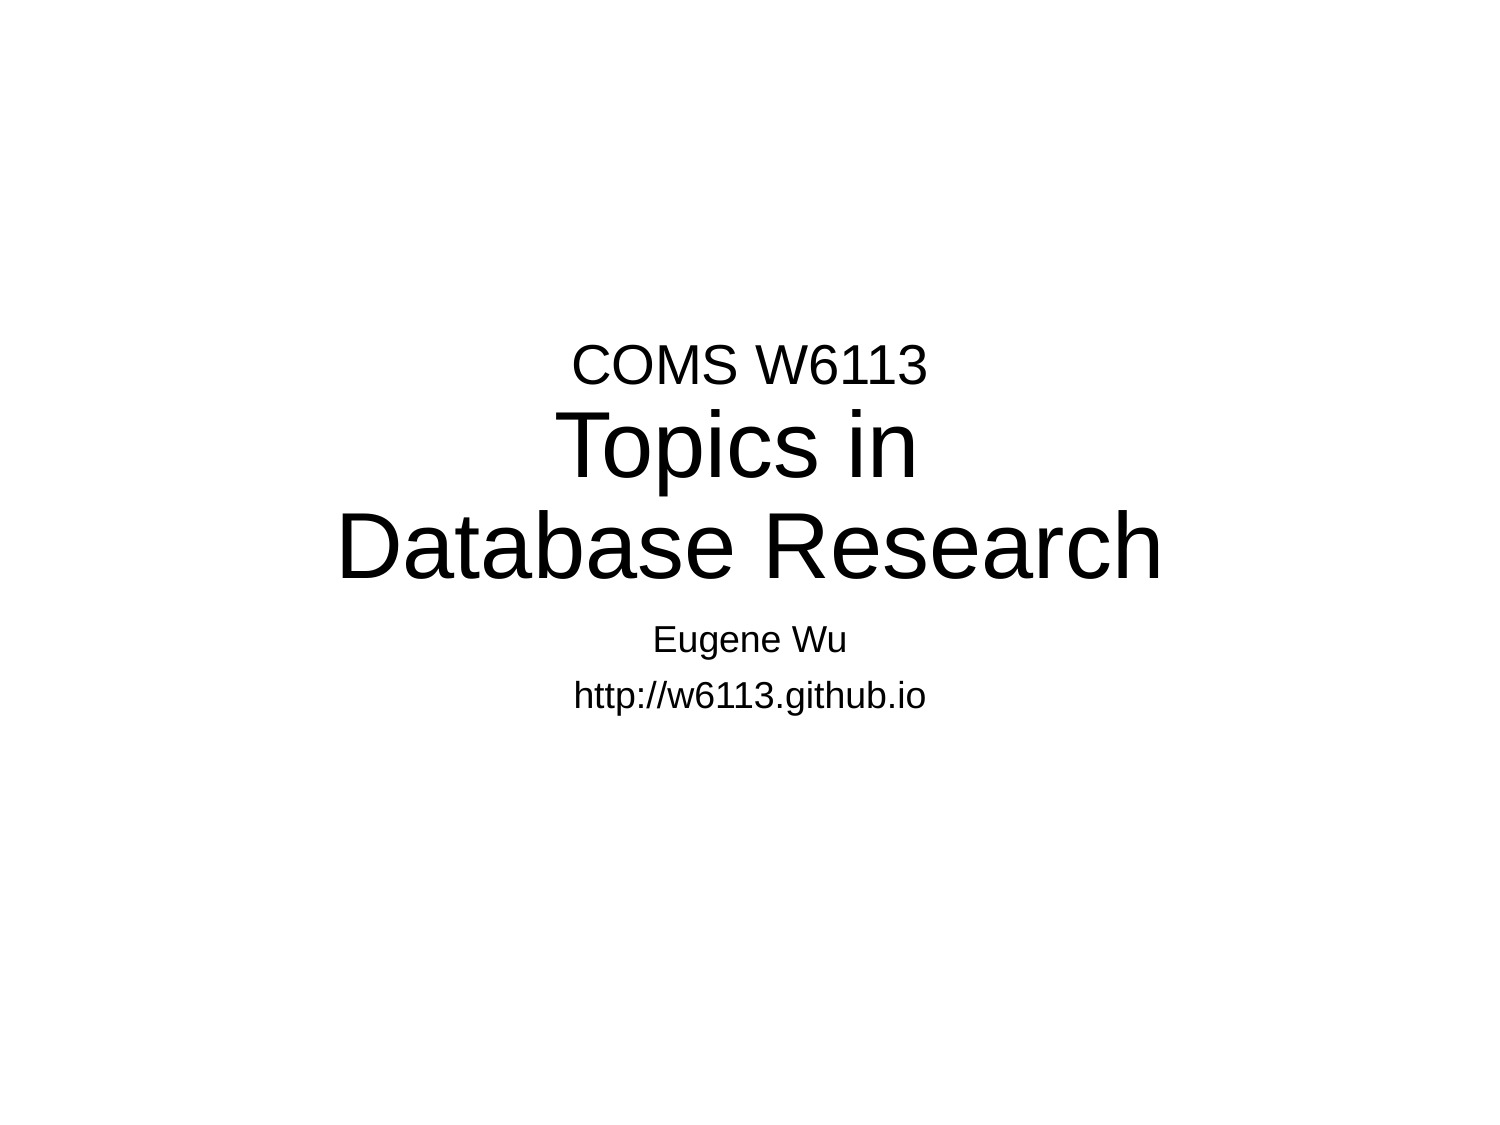

# COMS W6113 Topics in Database Research
Eugene Wu
http://w6113.github.io